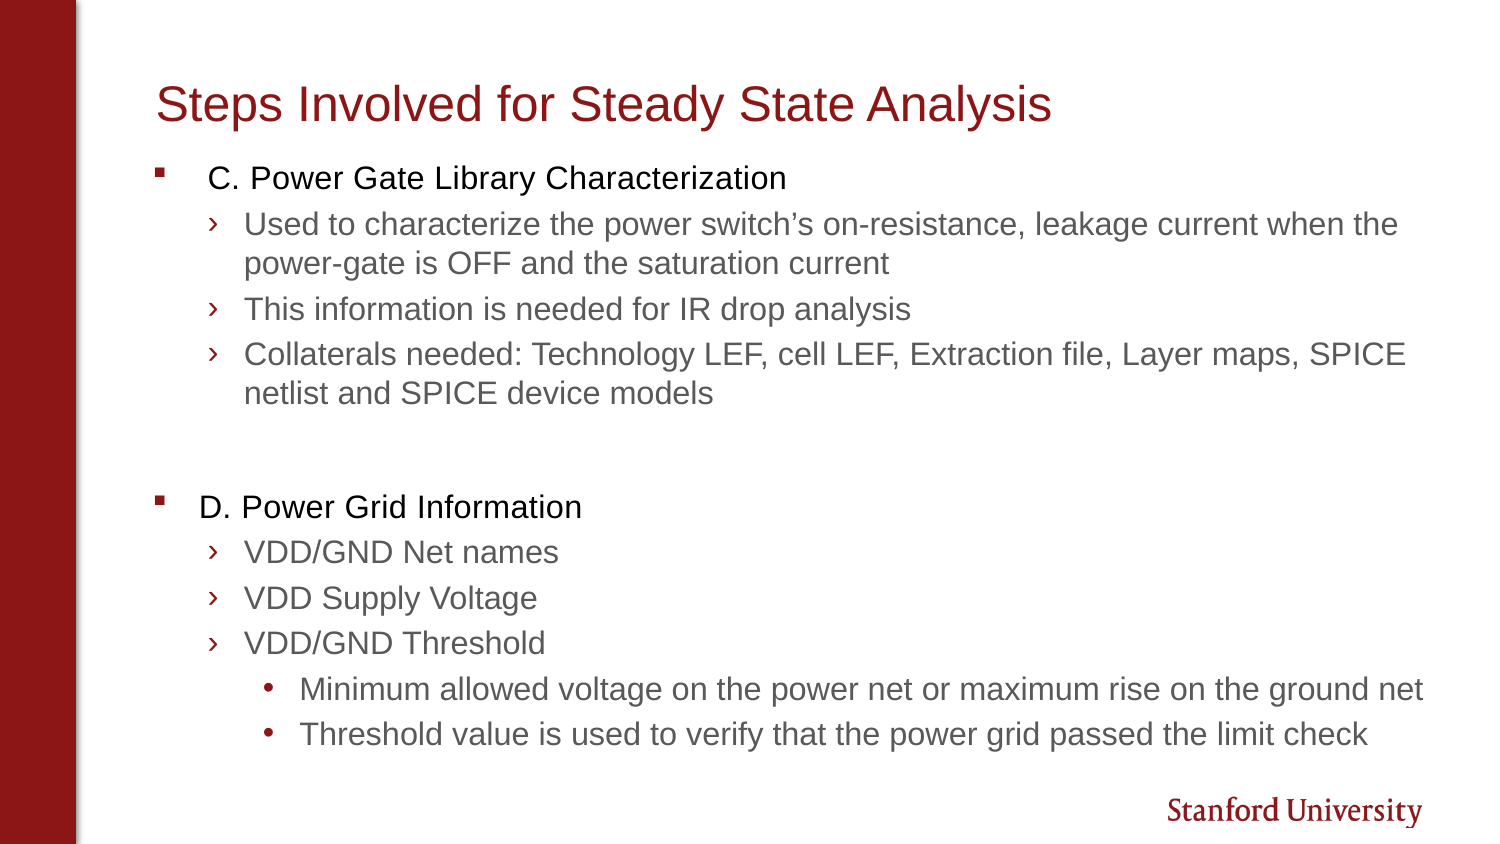

# Steps Involved for Steady State Analysis
C. Power Gate Library Characterization
Used to characterize the power switch’s on-resistance, leakage current when the power-gate is OFF and the saturation current
This information is needed for IR drop analysis
Collaterals needed: Technology LEF, cell LEF, Extraction file, Layer maps, SPICE netlist and SPICE device models

D. Power Grid Information
VDD/GND Net names
VDD Supply Voltage
VDD/GND Threshold
Minimum allowed voltage on the power net or maximum rise on the ground net
Threshold value is used to verify that the power grid passed the limit check